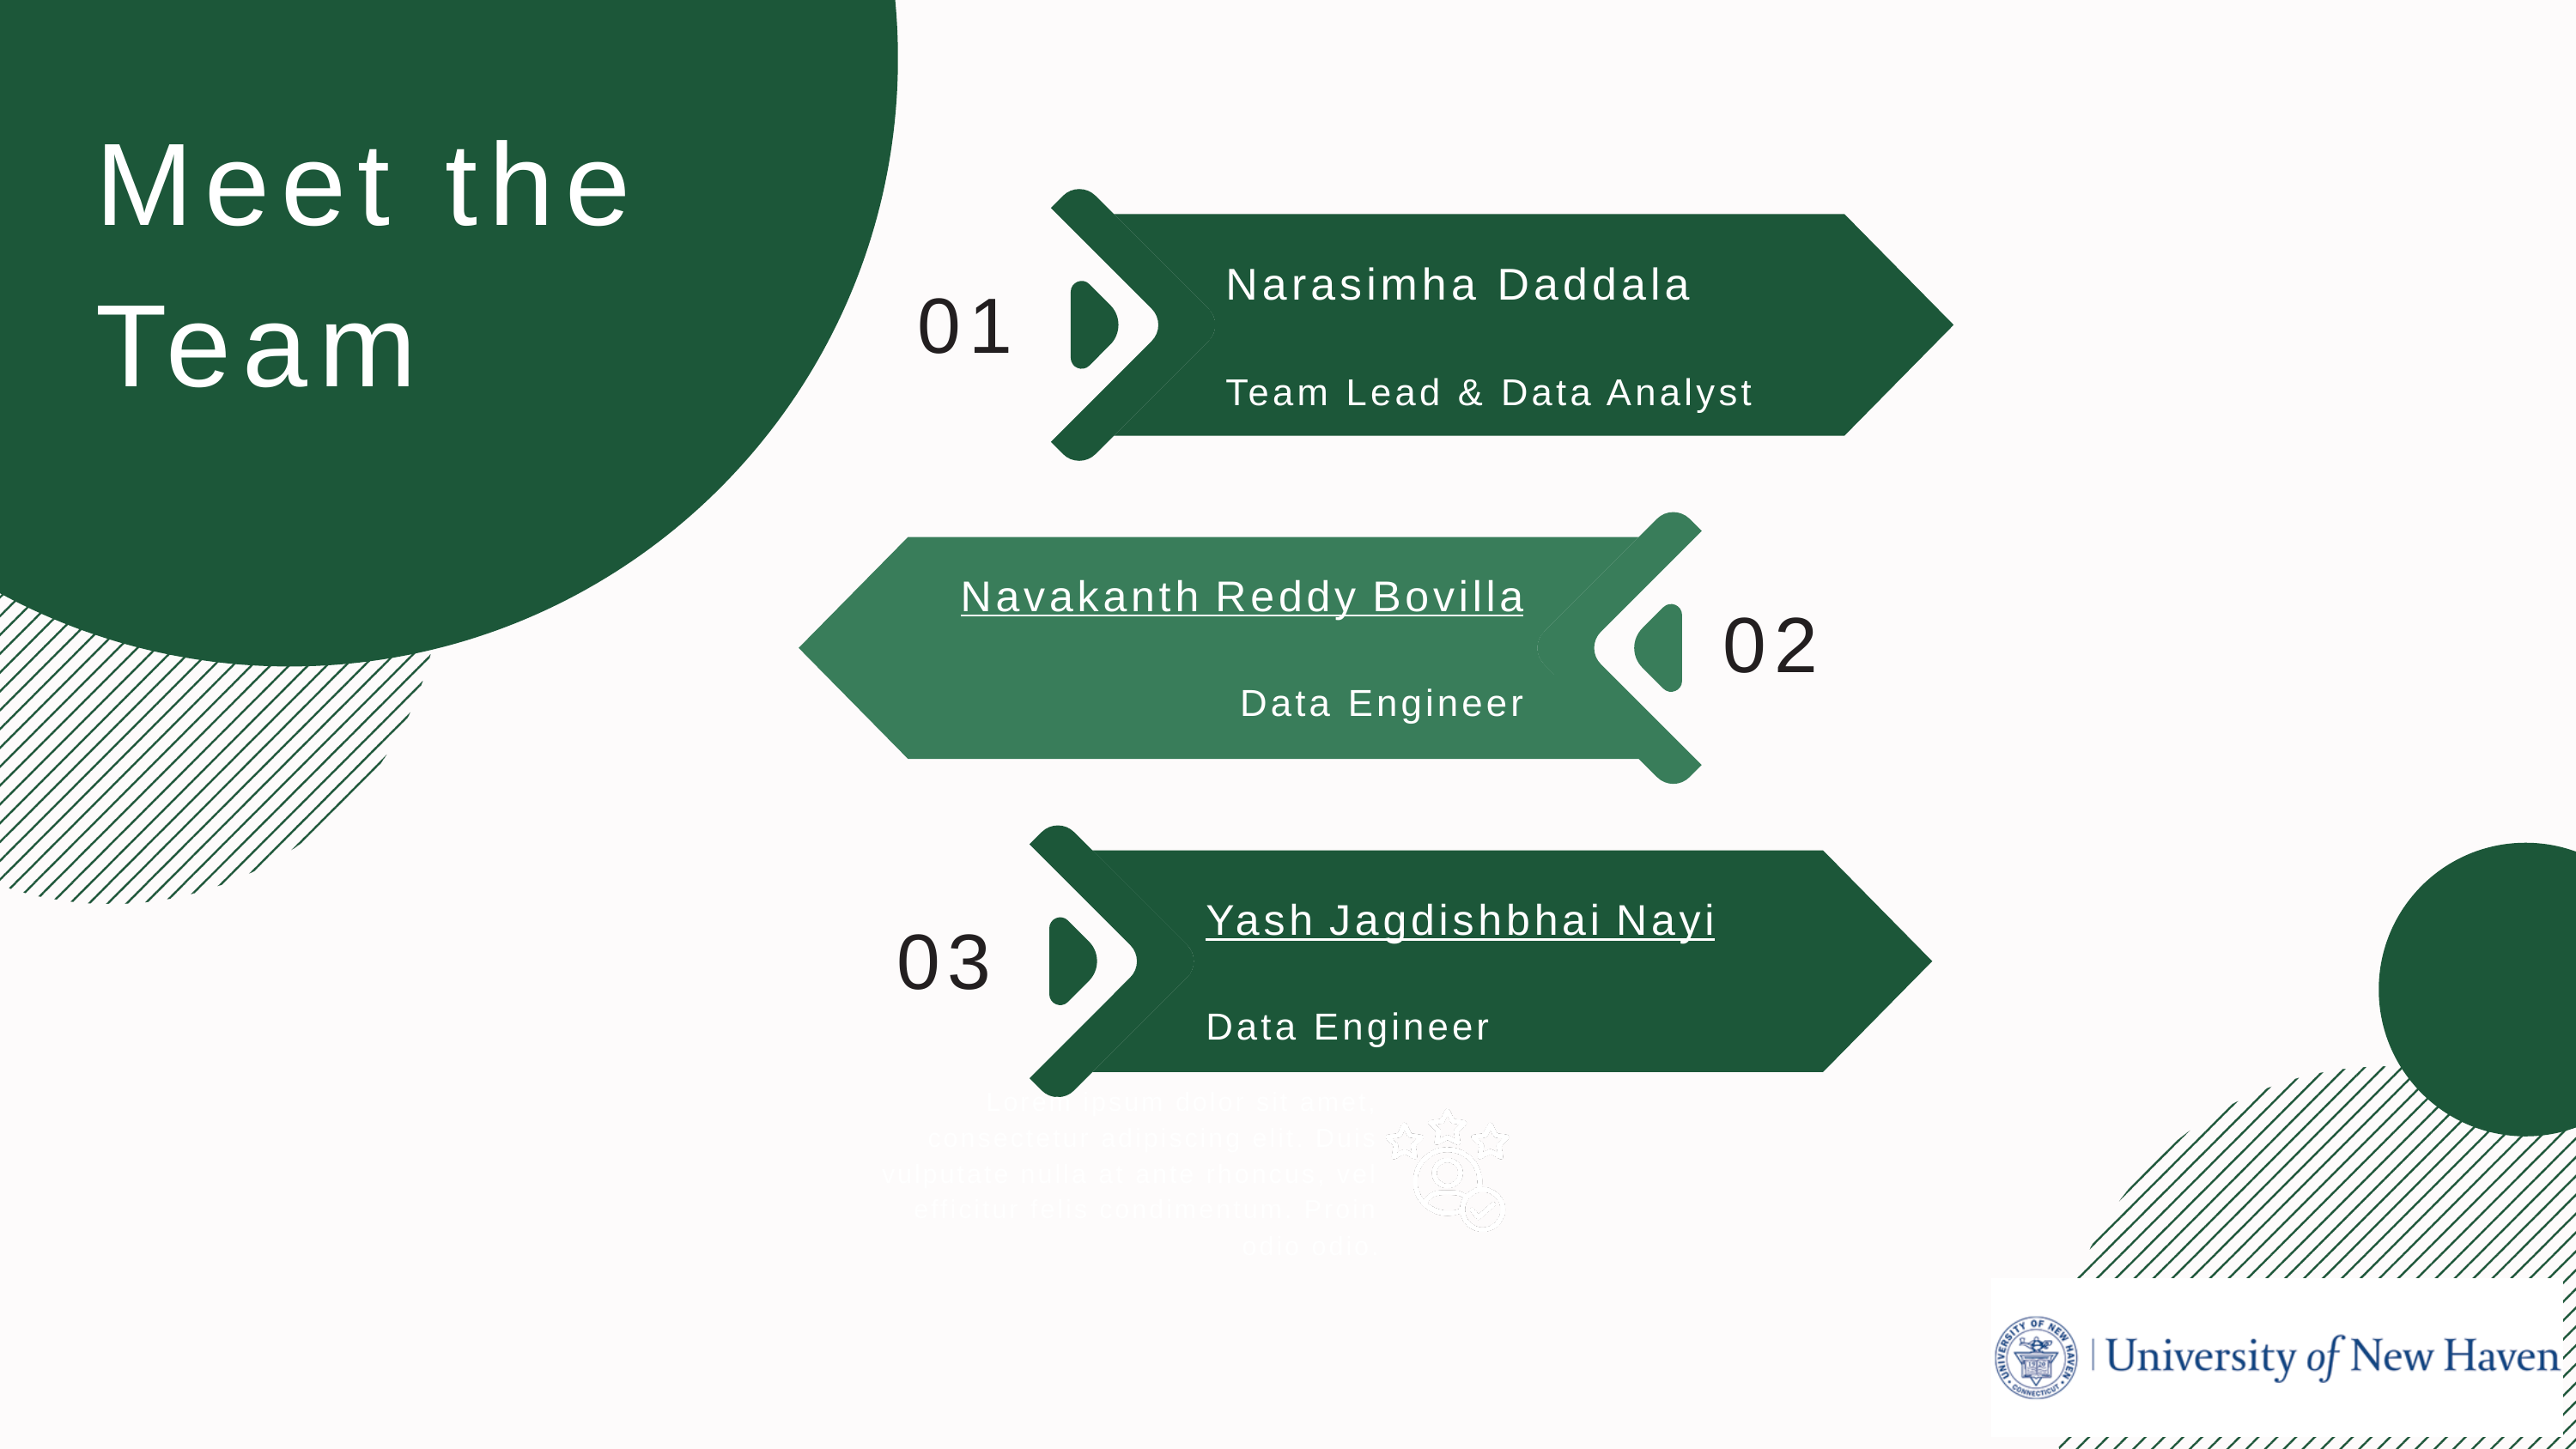

Meet the Team

Narasimha Daddala

Team Lead & Data Analyst
01

Navakanth Reddy Bovilla

Data Engineer

02

Yash Jagdishbhai Nayi

Data Engineer

03

Lorem ipsum dolor sit amet, consectetur adipiscing elit. Duis vulputate nulla at ante rhoncus, vel efficitur felis condimentum. Proin odio odio.